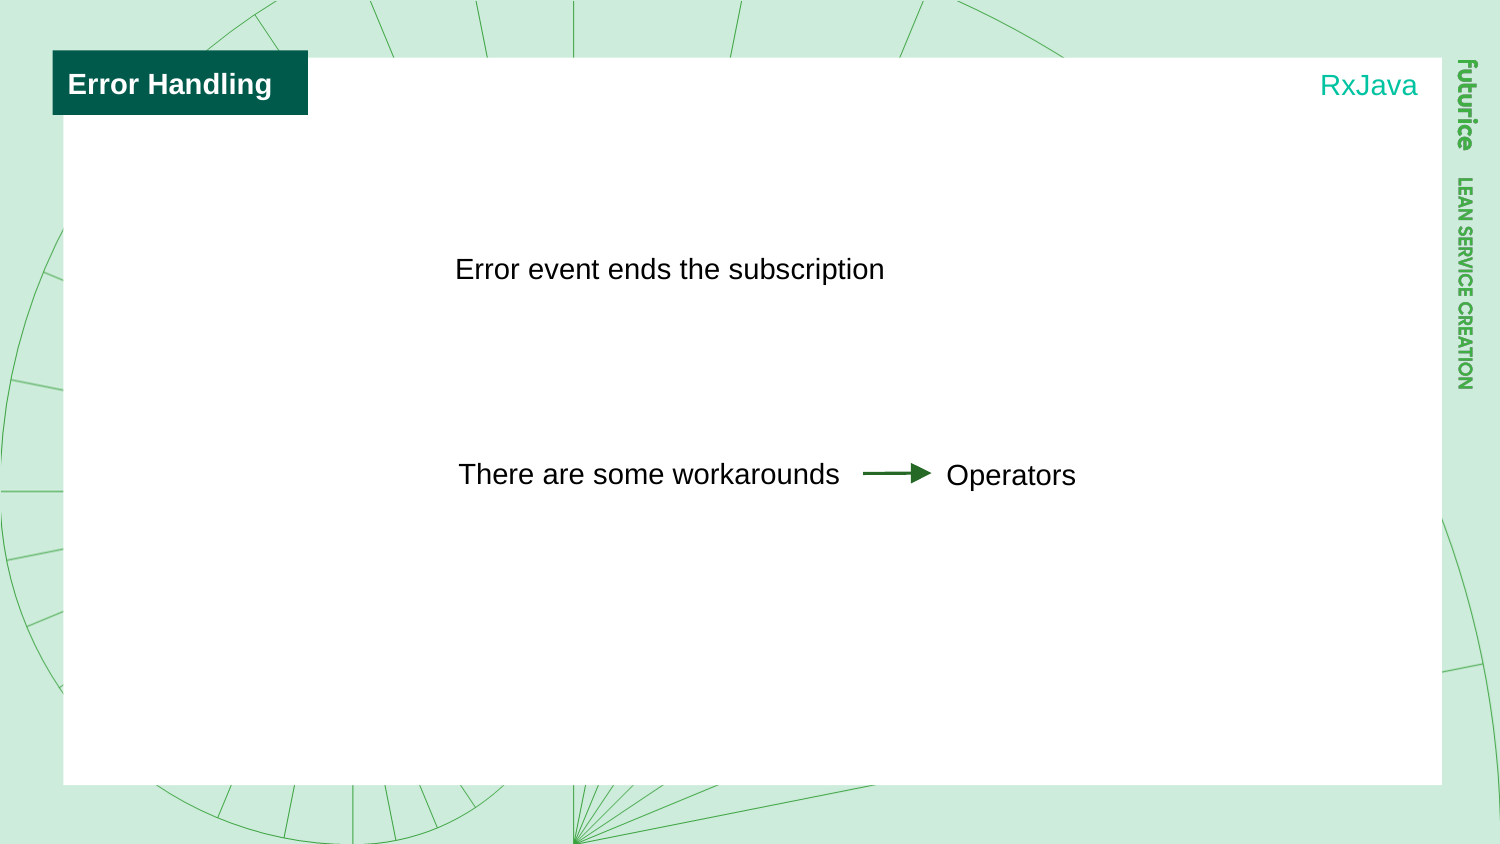

Error Handling
RxJava

Error event ends the subscription
There are some workarounds
Operators